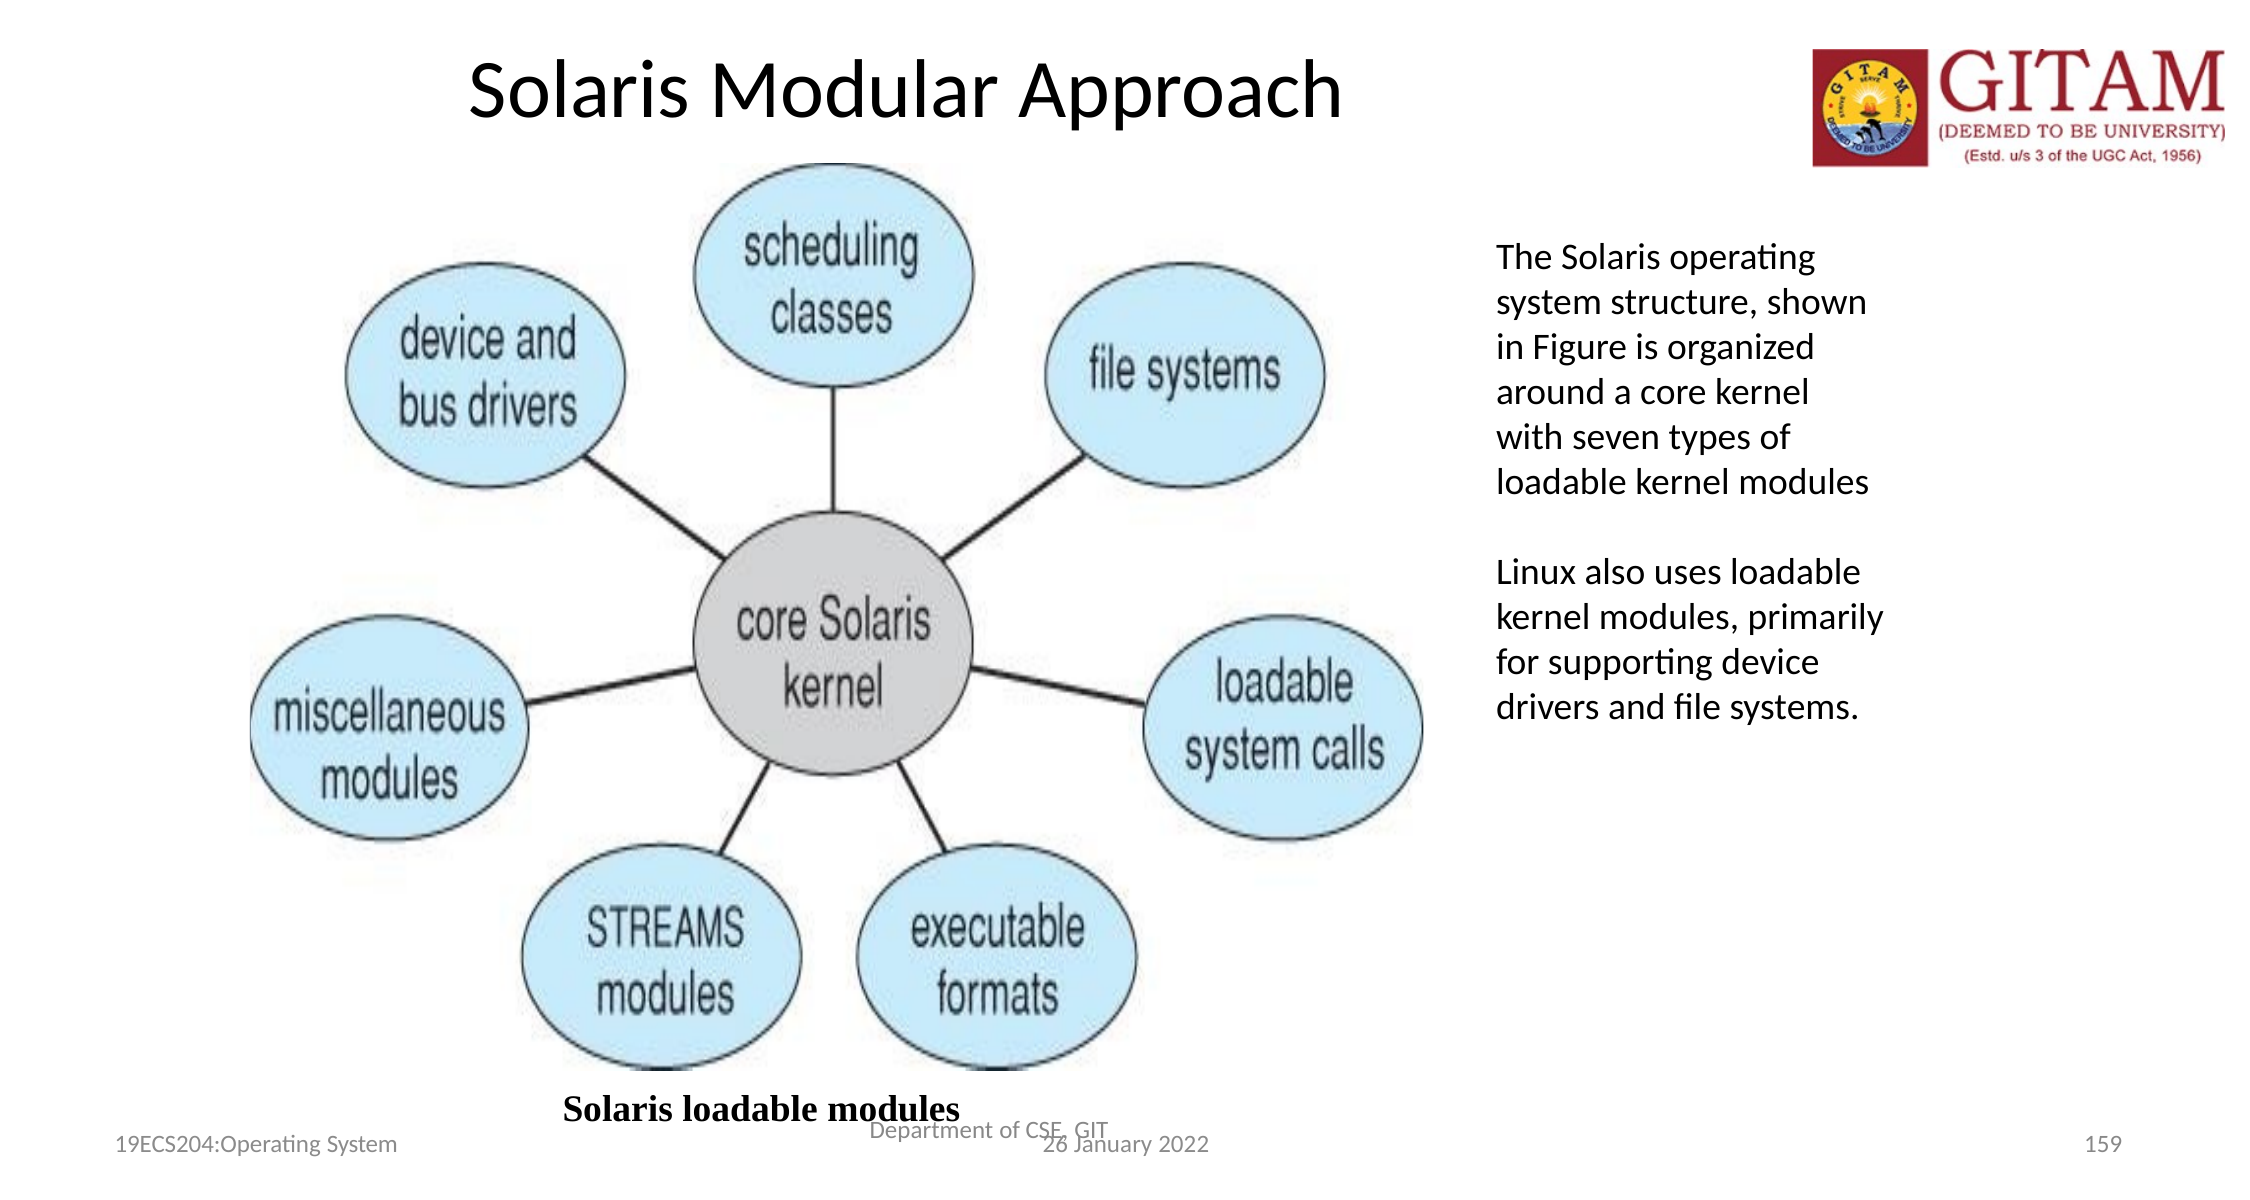

19ECS204:Operating System
26 January 2022
# Solaris Modular Approach

The Solaris operating system structure, shown in Figure is organized around a core kernel with seven types of loadable kernel modules

Linux also uses loadable kernel modules, primarily for supporting device drivers and file systems.
Solaris loadable modules
Department of CSE, GIT
159